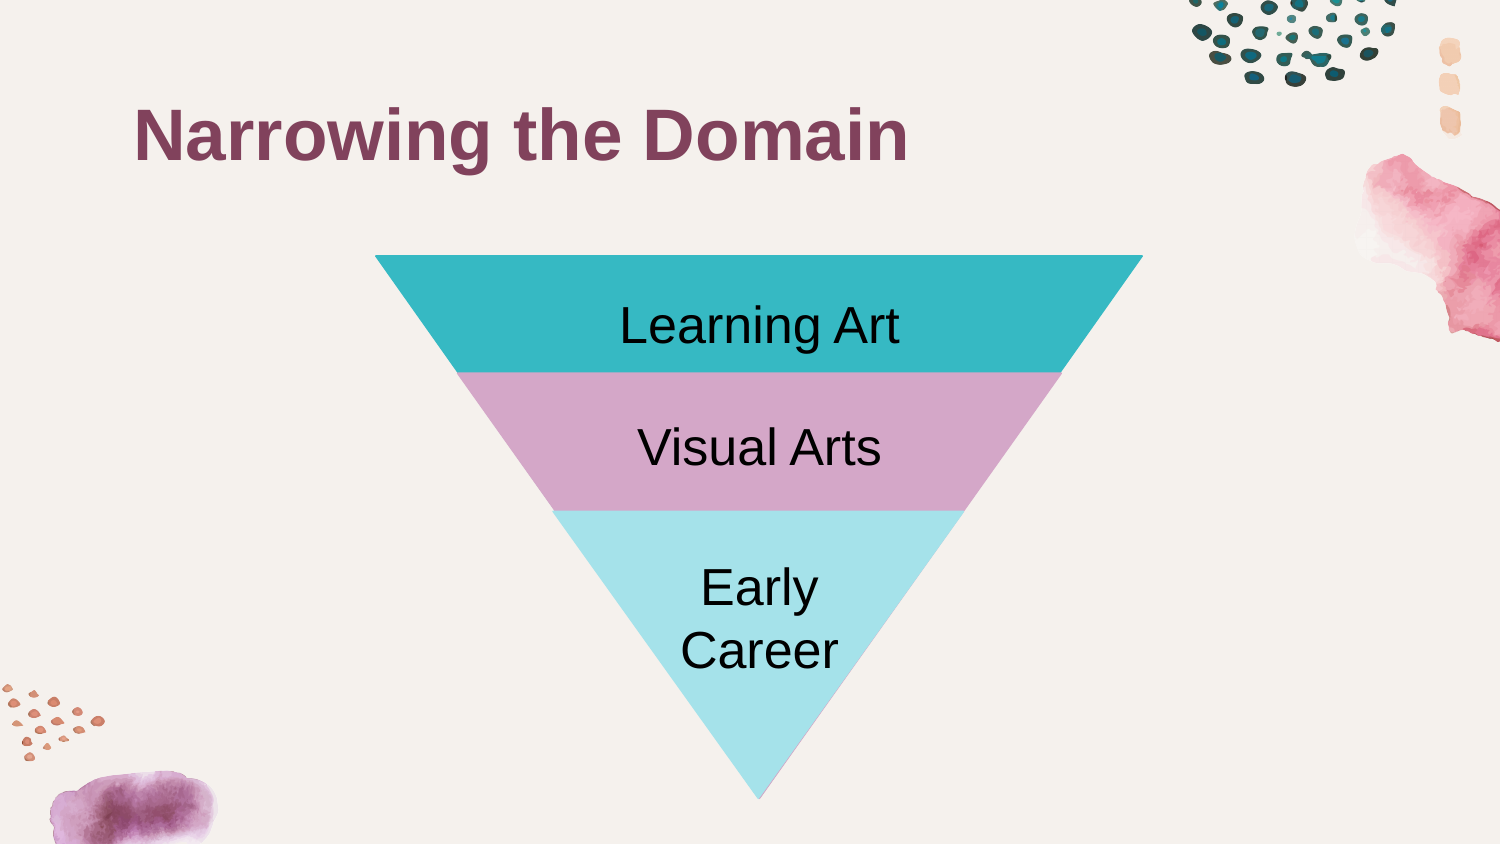

# Narrowing the Domain

Learning Art

Visual Arts

Early Career